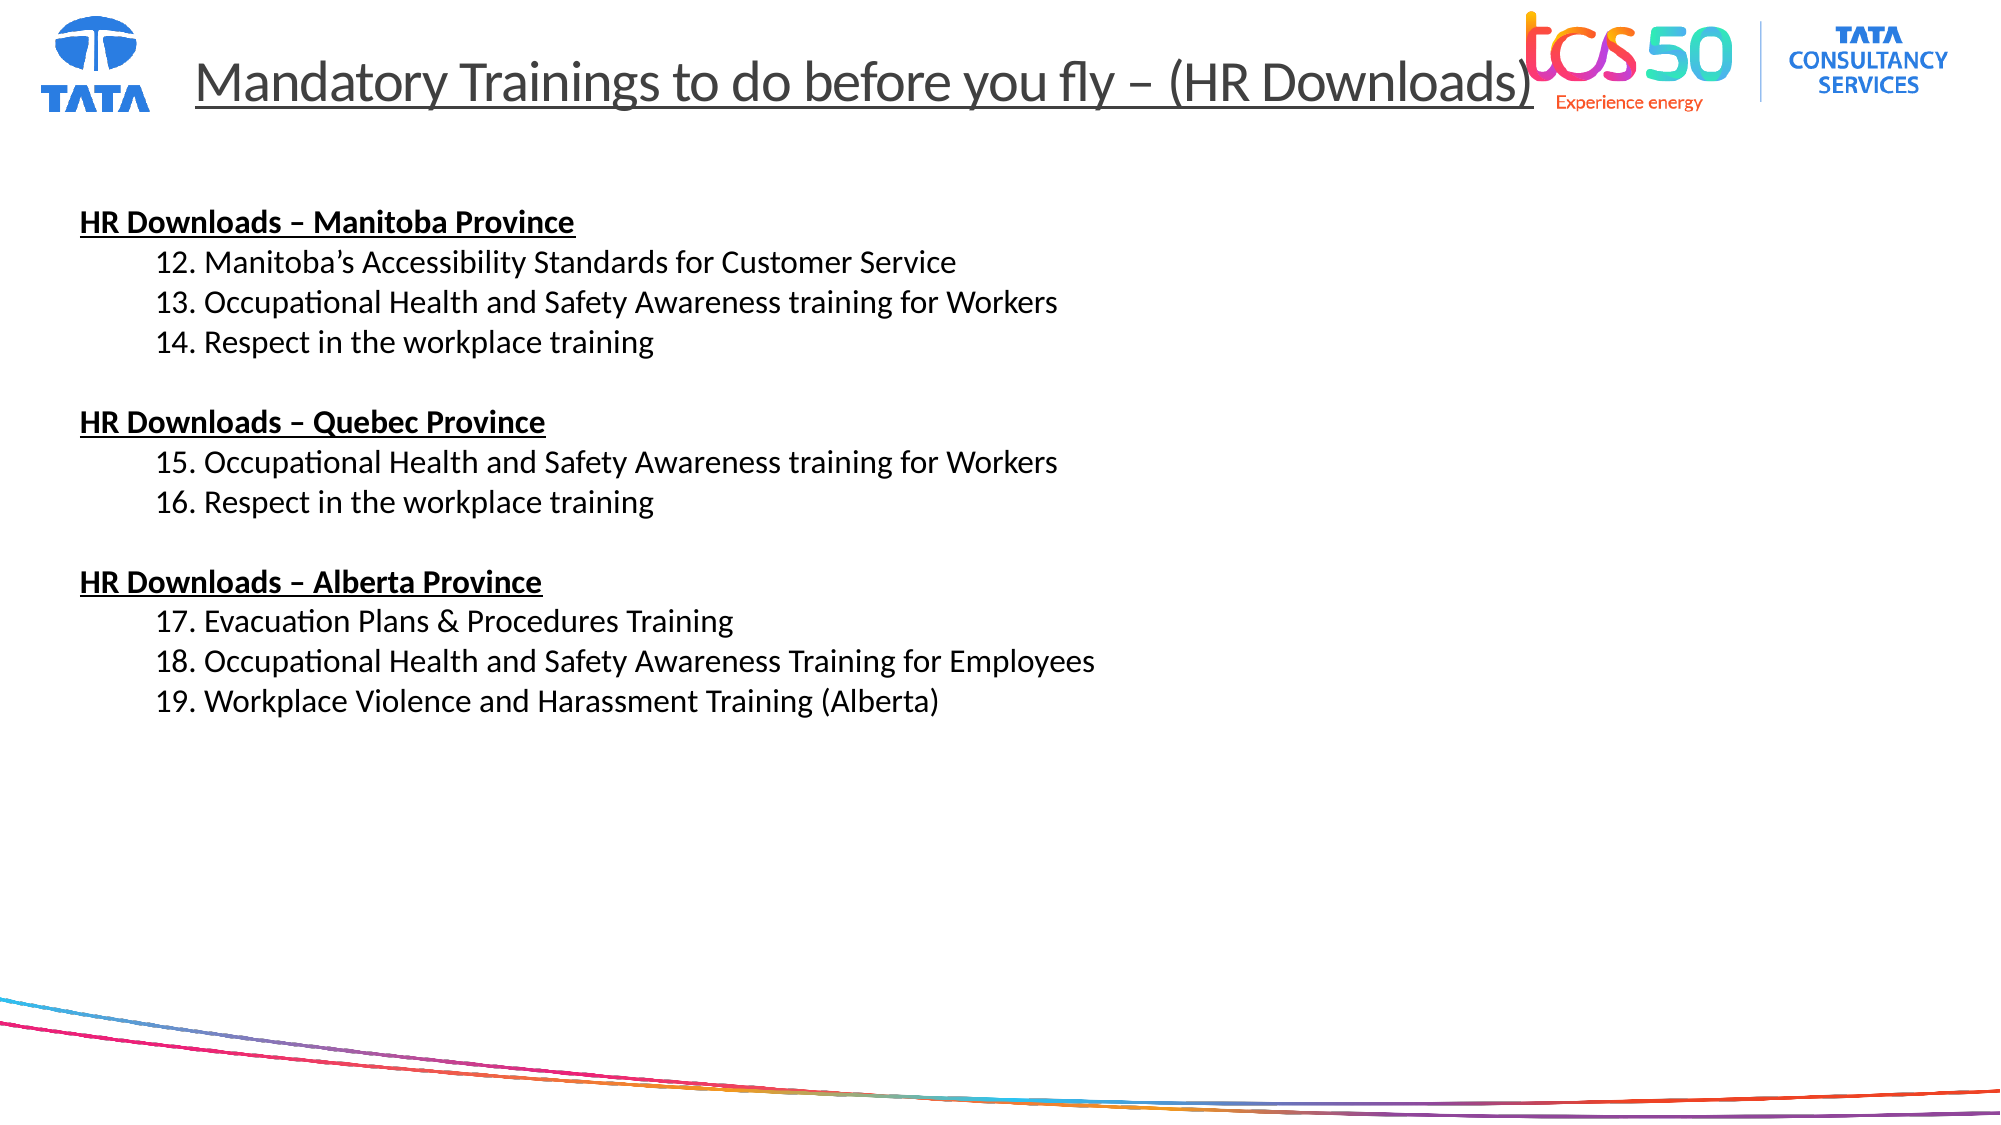

# Mandatory Trainings to do before you fly – (HR Downloads)
HR Downloads – Manitoba Province
12. Manitoba’s Accessibility Standards for Customer Service
13. Occupational Health and Safety Awareness training for Workers
14. Respect in the workplace training

HR Downloads – Quebec Province
15. Occupational Health and Safety Awareness training for Workers
16. Respect in the workplace training

HR Downloads – Alberta Province
17. Evacuation Plans & Procedures Training
18. Occupational Health and Safety Awareness Training for Employees
19. Workplace Violence and Harassment Training (Alberta)